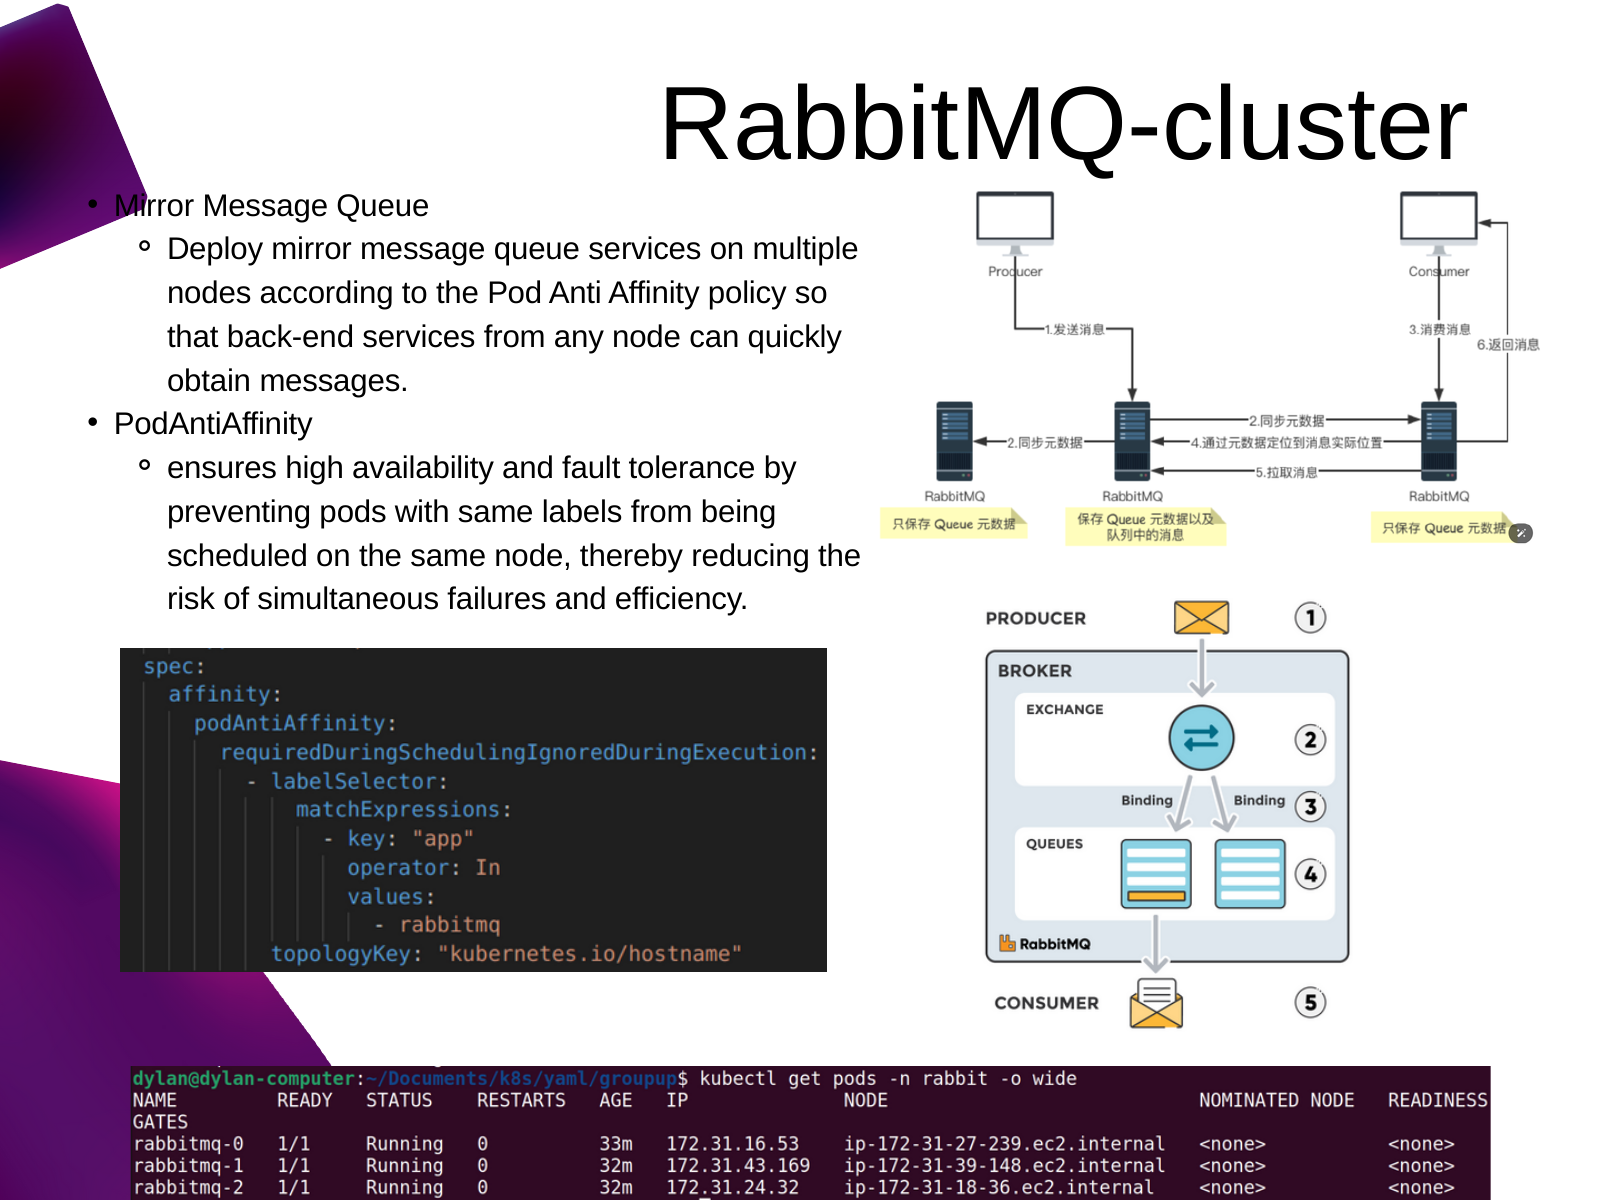

RabbitMQ-cluster
Mirror Message Queue
Deploy mirror message queue services on multiple nodes according to the Pod Anti Affinity policy so that back-end services from any node can quickly obtain messages.
PodAntiAffinity
ensures high availability and fault tolerance by preventing pods with same labels from being scheduled on the same node, thereby reducing the risk of simultaneous failures and efficiency.